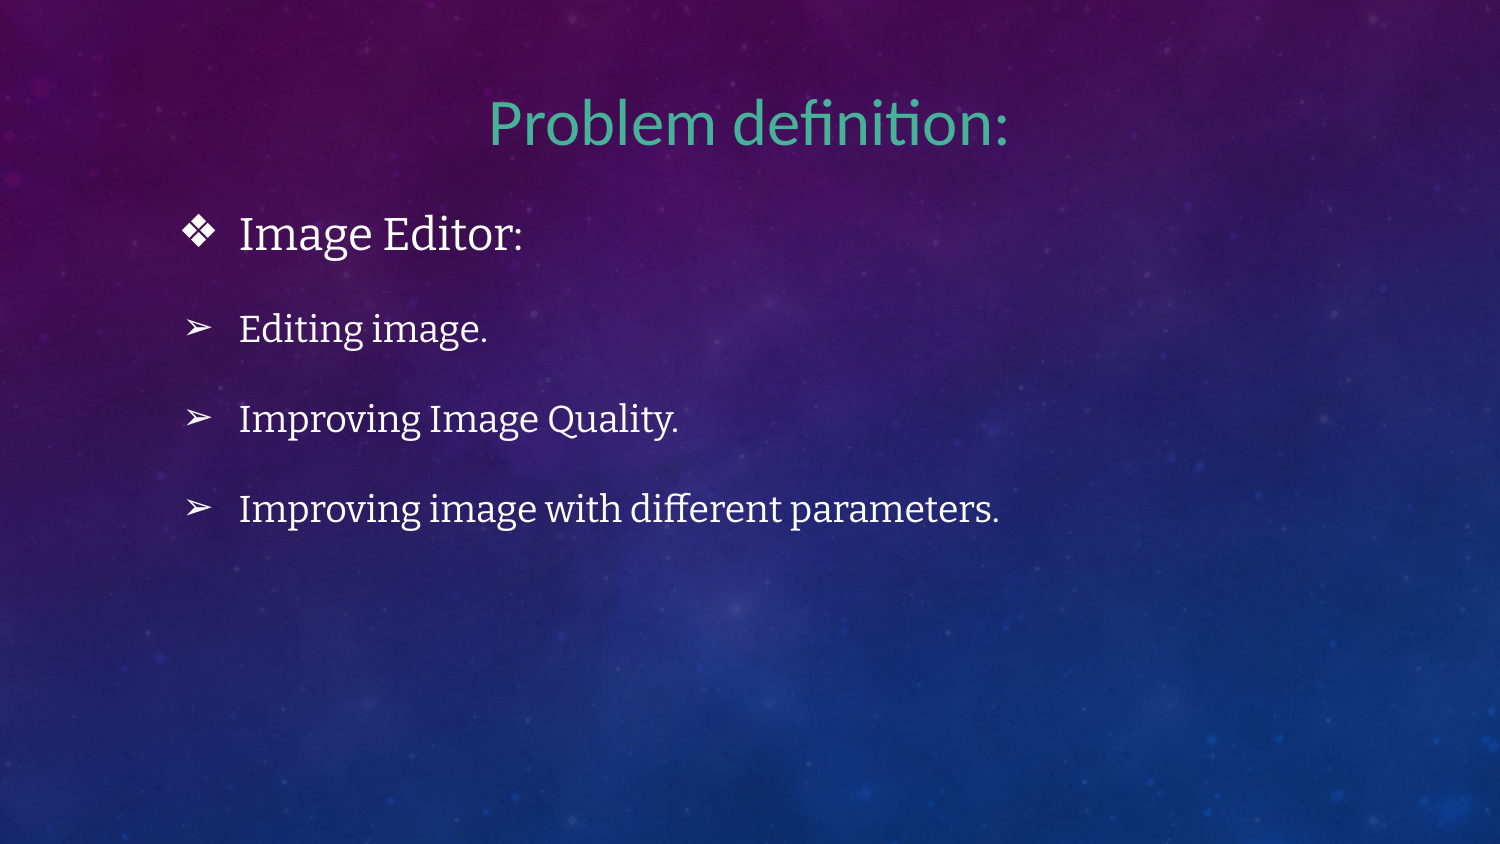

# Problem definition:
Image Editor:

Editing image.

Improving Image Quality.

Improving image with different parameters.